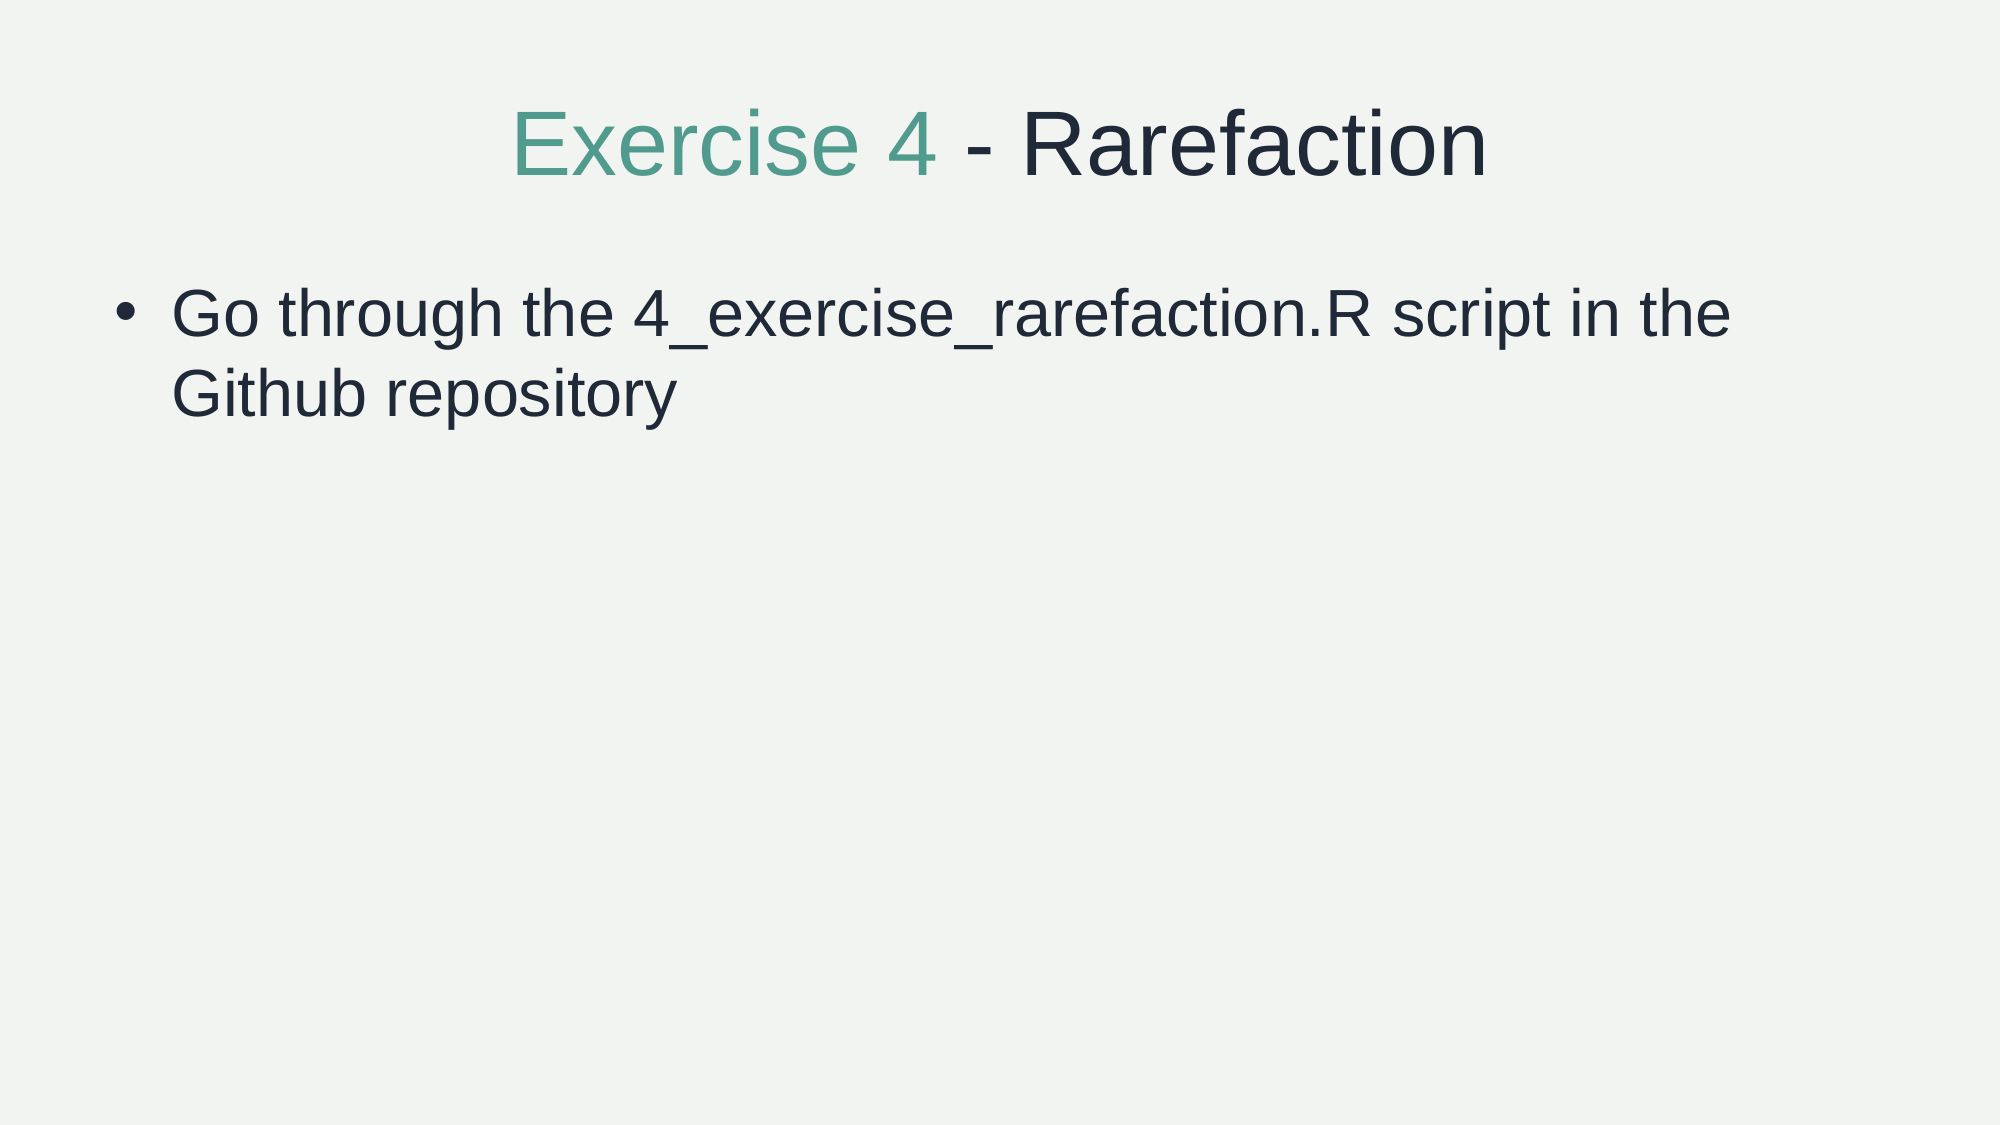

# Exercise 4 - Rarefaction
Go through the 4_exercise_rarefaction.R script in the Github repository